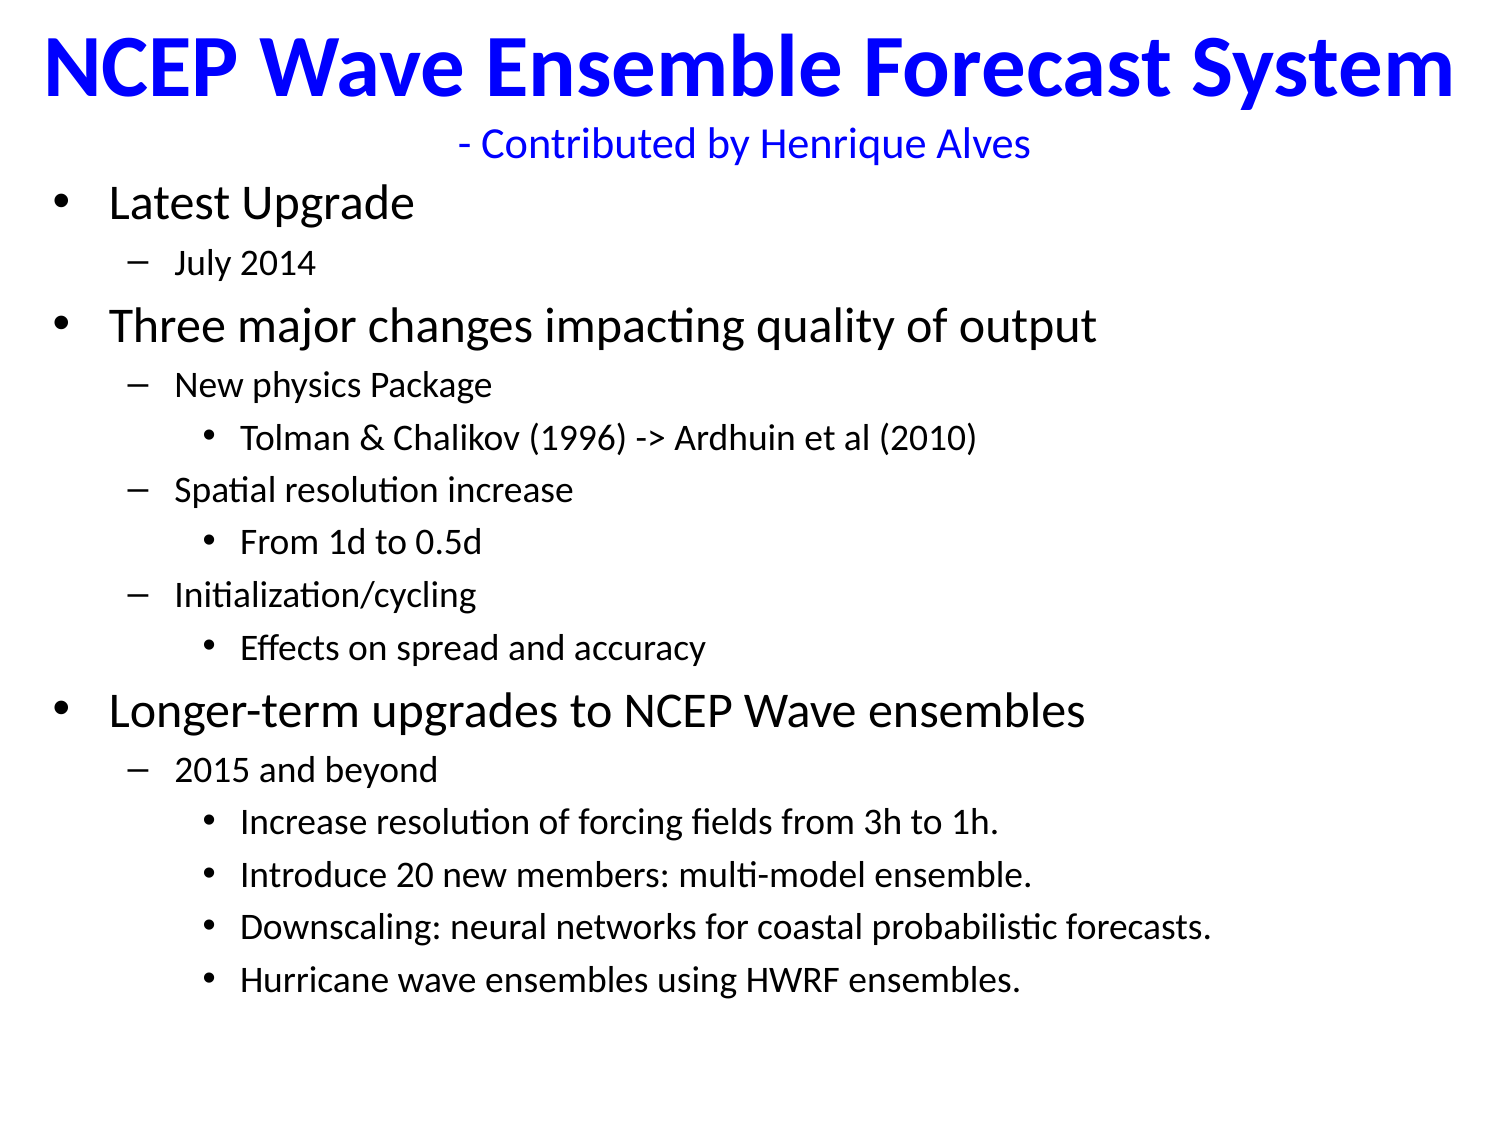

# NCEP Wave Ensemble Forecast System - Contributed by Henrique Alves
Latest Upgrade
July 2014
Three major changes impacting quality of output
New physics Package
Tolman & Chalikov (1996) -> Ardhuin et al (2010)
Spatial resolution increase
From 1d to 0.5d
Initialization/cycling
Effects on spread and accuracy
Longer-term upgrades to NCEP Wave ensembles
2015 and beyond
Increase resolution of forcing fields from 3h to 1h.
Introduce 20 new members: multi-model ensemble.
Downscaling: neural networks for coastal probabilistic forecasts.
Hurricane wave ensembles using HWRF ensembles.